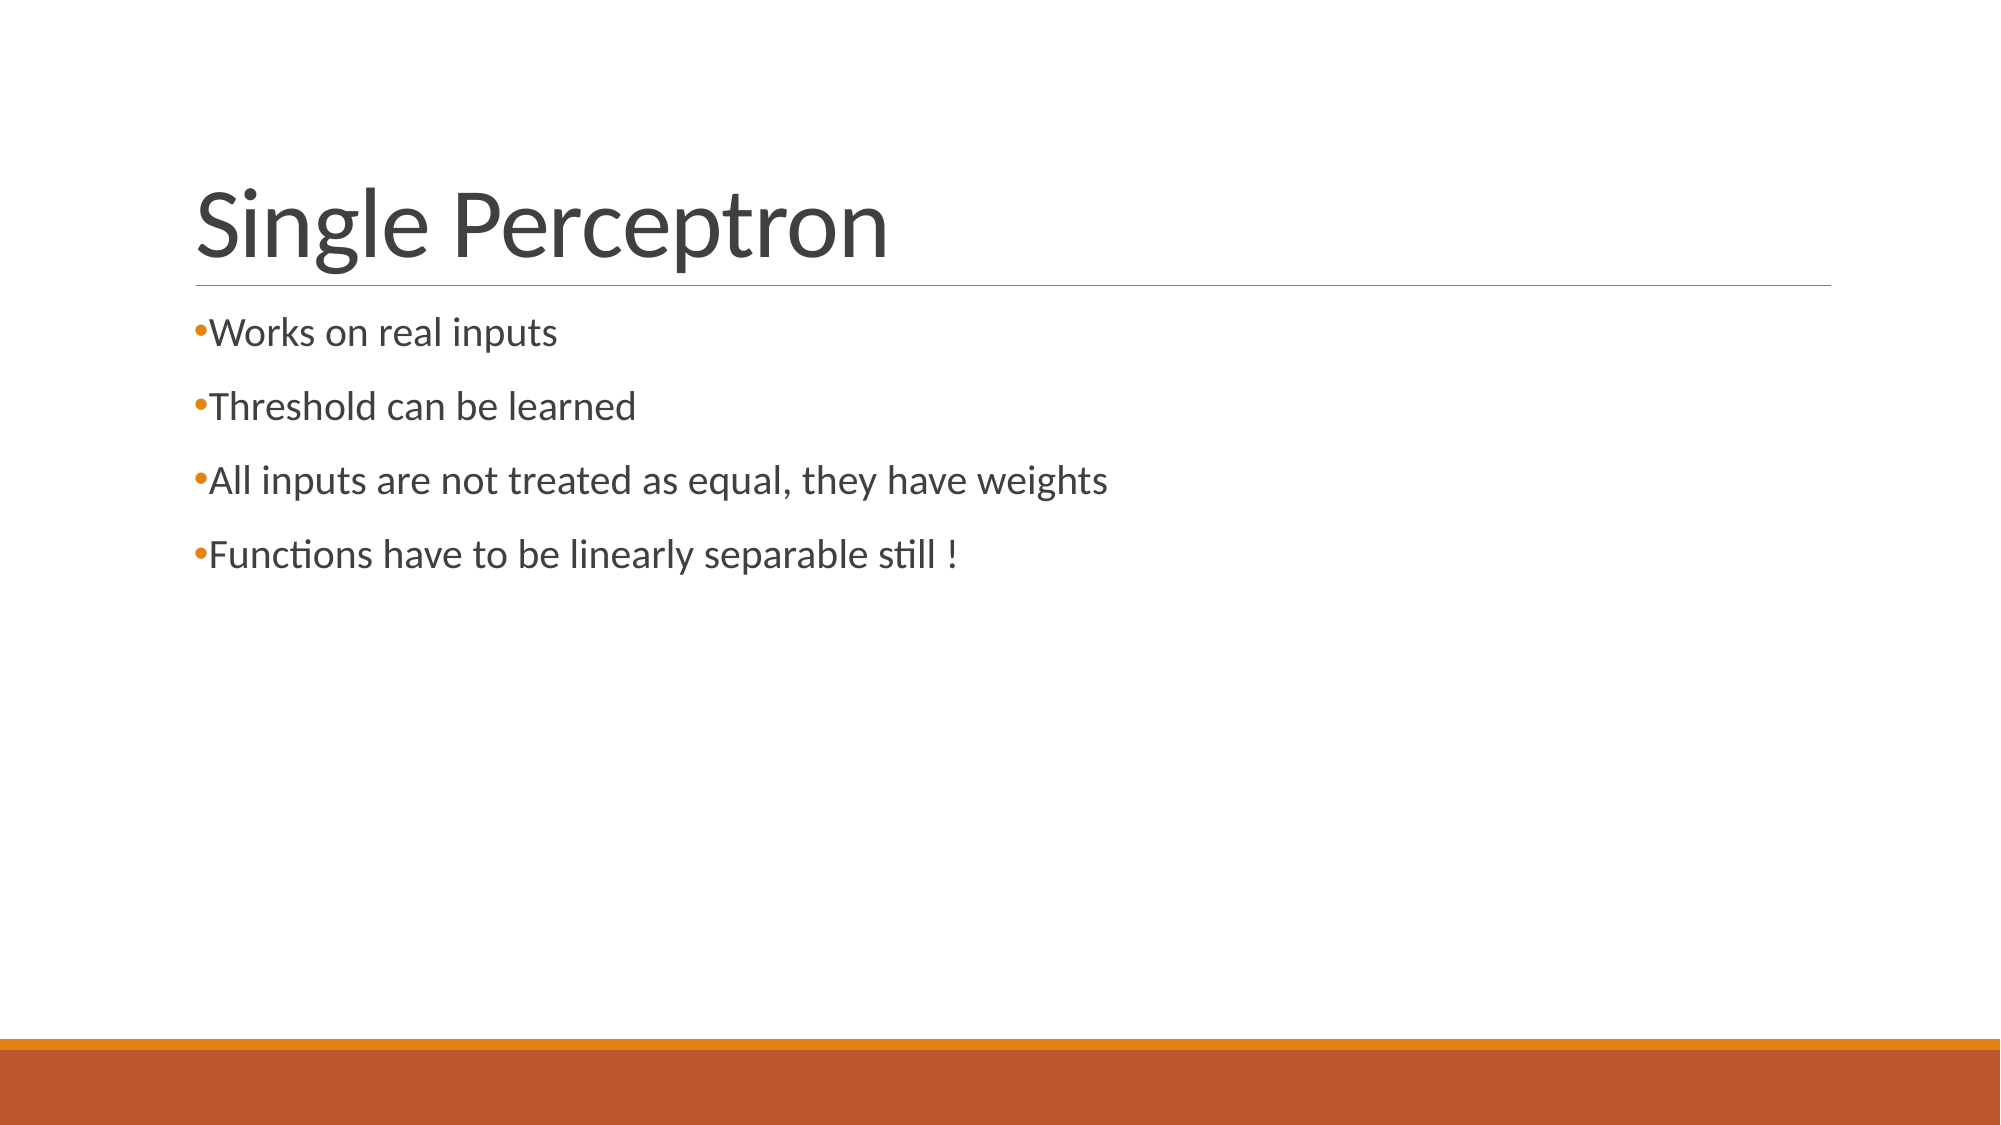

# Single Perceptron
Works on real inputs
Threshold can be learned
All inputs are not treated as equal, they have weights
Functions have to be linearly separable still !